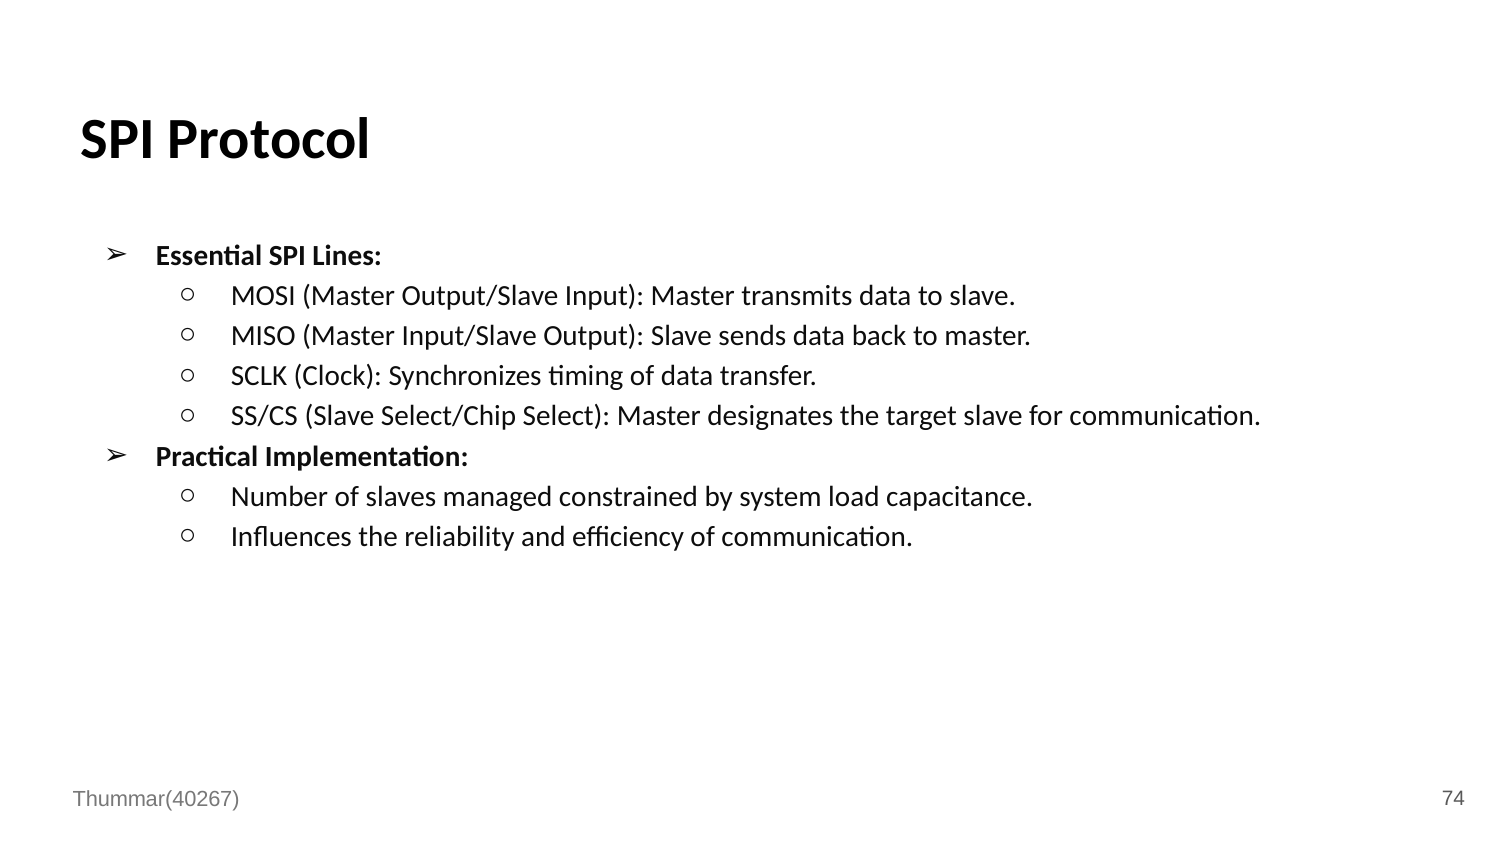

# SPI Protocol
Essential SPI Lines:
MOSI (Master Output/Slave Input): Master transmits data to slave.
MISO (Master Input/Slave Output): Slave sends data back to master.
SCLK (Clock): Synchronizes timing of data transfer.
SS/CS (Slave Select/Chip Select): Master designates the target slave for communication.
Practical Implementation:
Number of slaves managed constrained by system load capacitance.
Influences the reliability and efficiency of communication.
74
Thummar(40267)